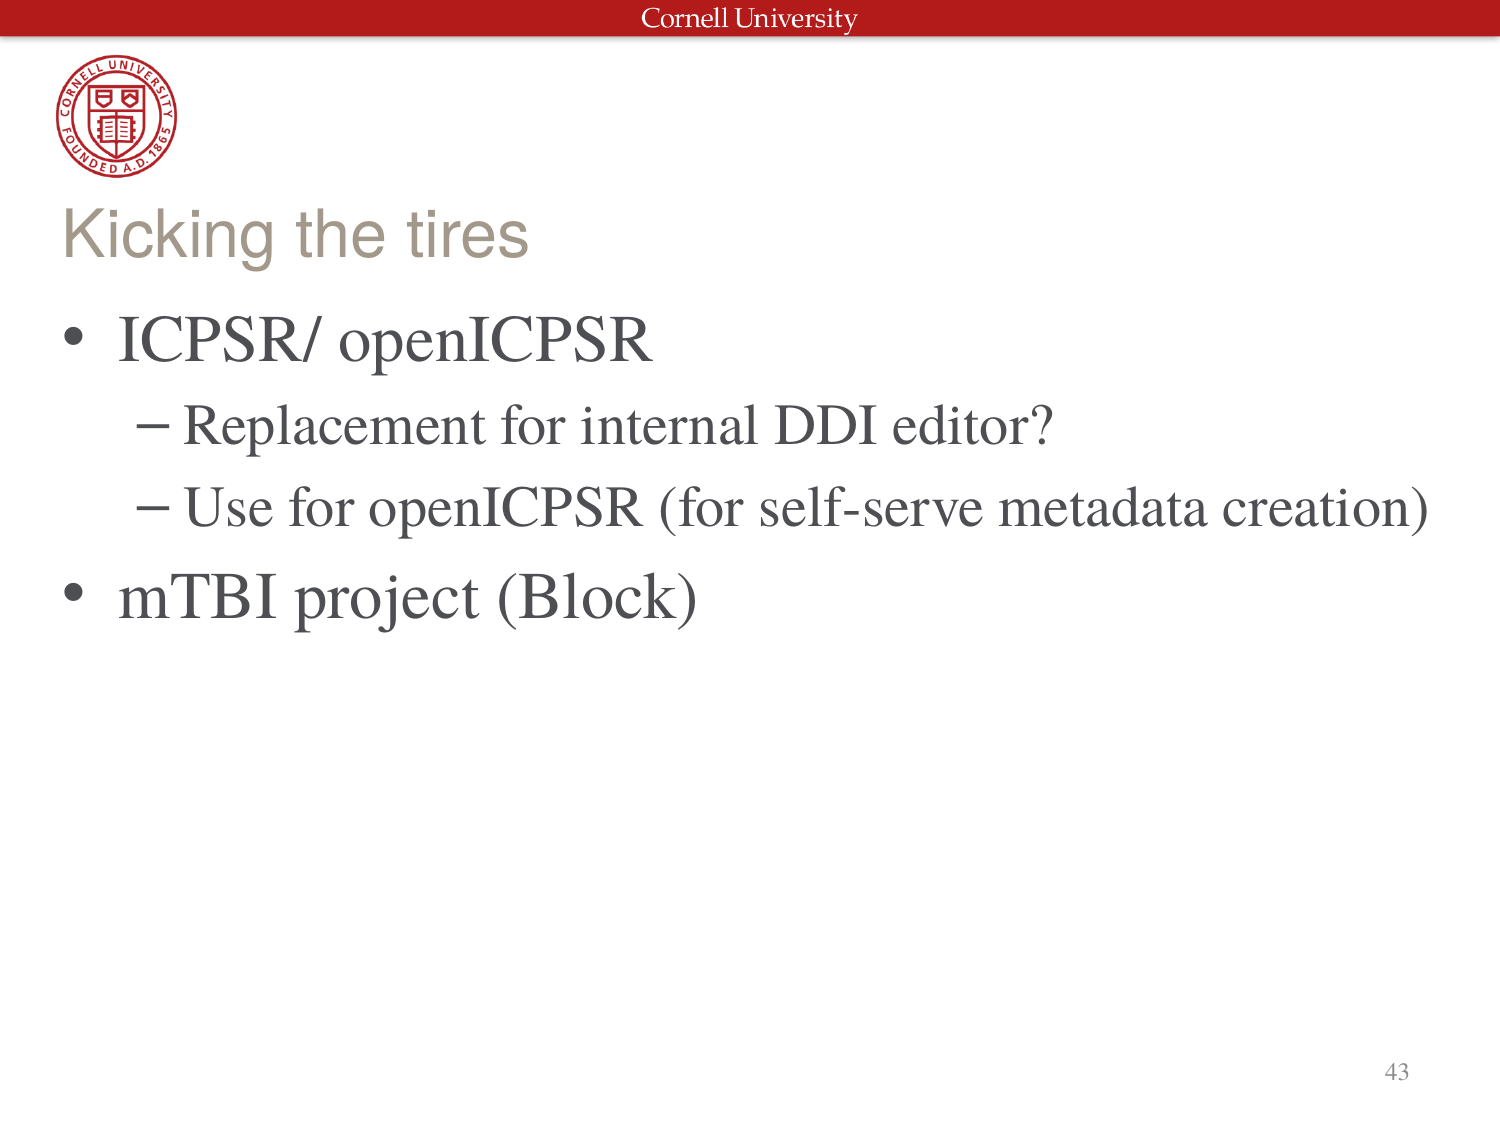

# Kicking the tires
ICPSR/ openICPSR
Replacement for internal DDI editor?
Use for openICPSR (for self-serve metadata creation)
mTBI project (Block)
43